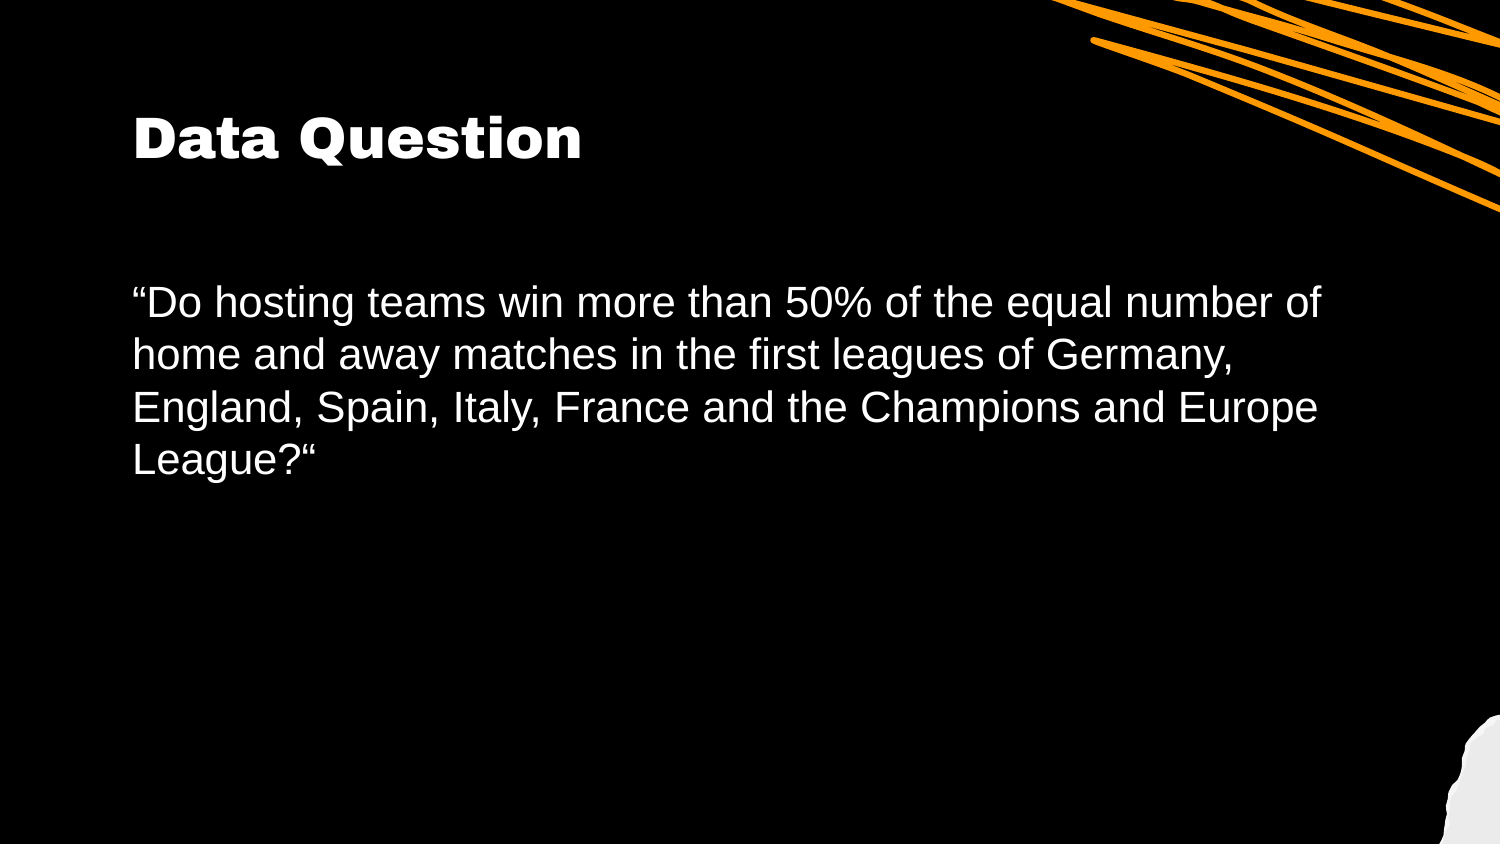

# Data Question

“Do hosting teams win more than 50% of the equal number of home and away matches in the first leagues of Germany, England, Spain, Italy, France and the Champions and Europe League?“